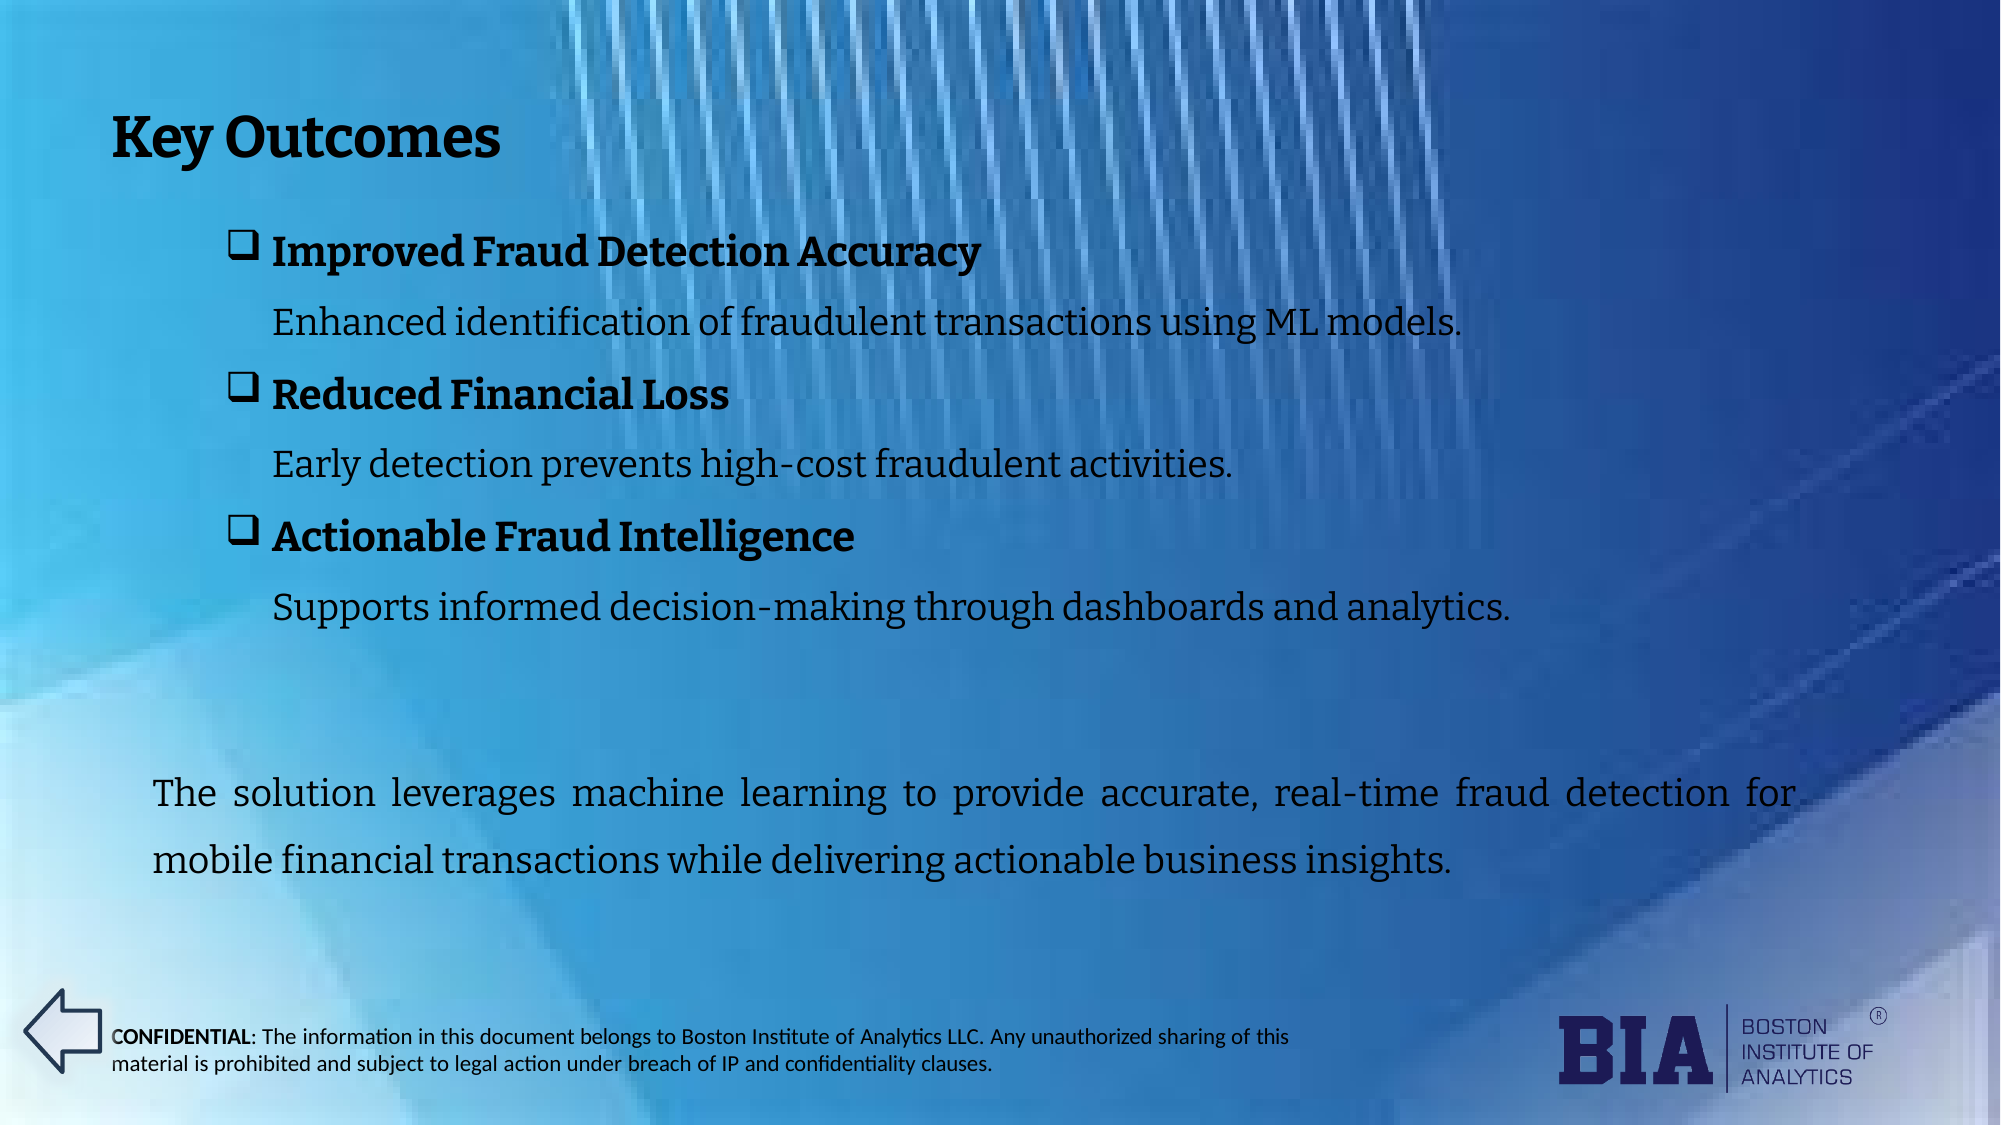

# Key Outcomes
Improved Fraud Detection Accuracy
Enhanced identification of fraudulent transactions using ML models.
Reduced Financial Loss
Early detection prevents high-cost fraudulent activities.
Actionable Fraud Intelligence
Supports informed decision-making through dashboards and analytics.
The solution leverages machine learning to provide accurate, real-time fraud detection for mobile financial transactions while delivering actionable business insights.

CONFIDENTIAL: The information in this document belongs to Boston Institute of Analytics LLC. Any unauthorized sharing of this material is prohibited and subject to legal action under breach of IP and confidentiality clauses.